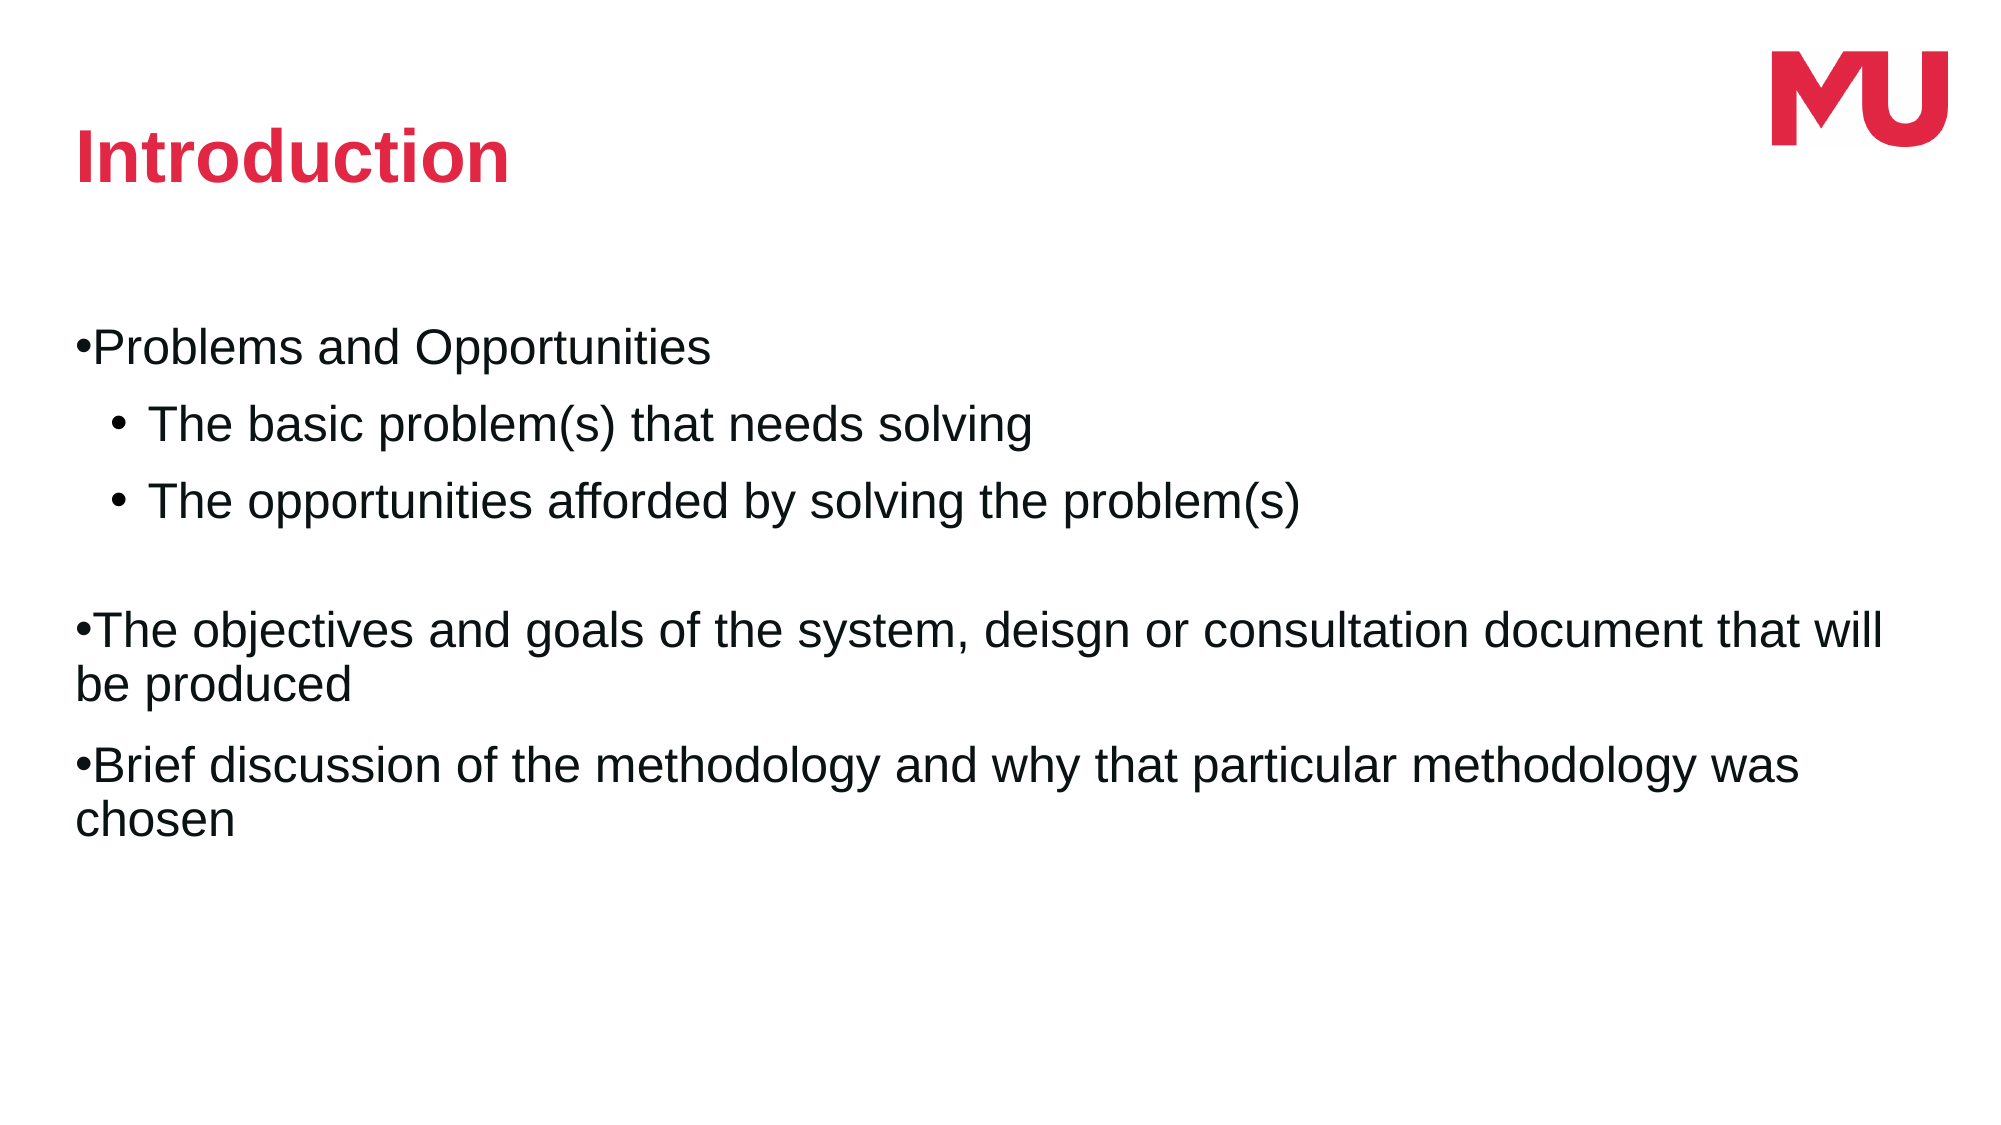

Introduction
Problems and Opportunities
The basic problem(s) that needs solving
The opportunities afforded by solving the problem(s)

The objectives and goals of the system, deisgn or consultation document that will be produced
Brief discussion of the methodology and why that particular methodology was chosen